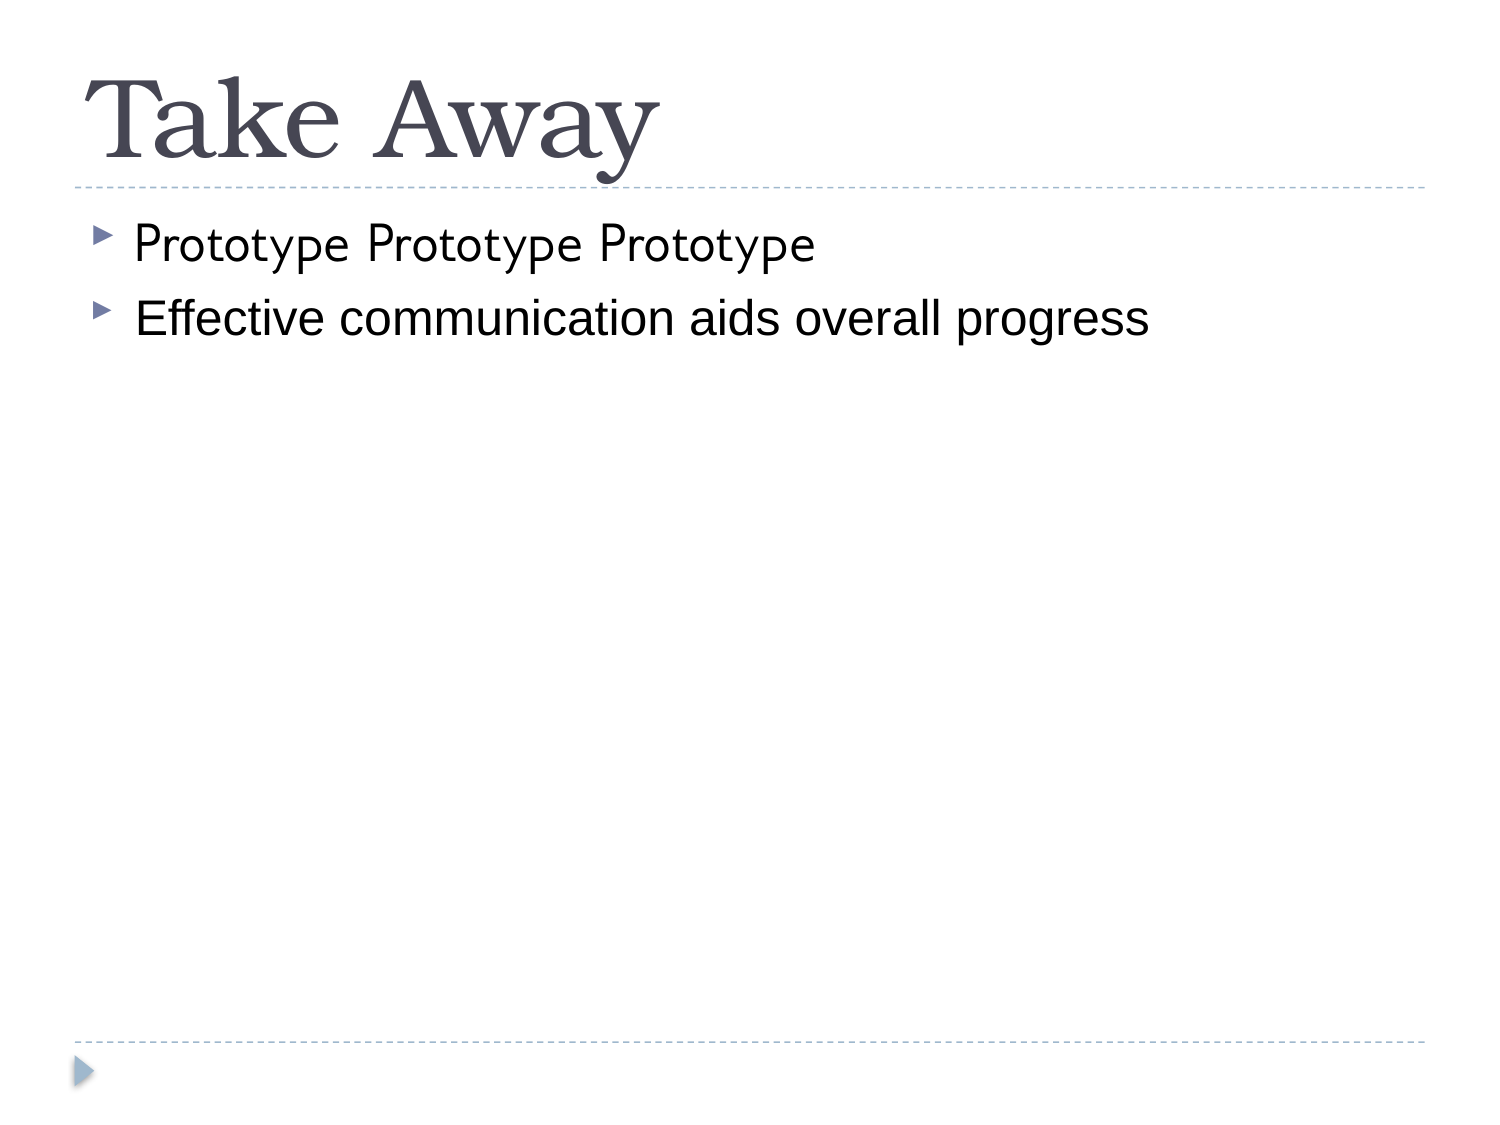

# Take Away
Prototype Prototype Prototype
Effective communication aids overall progress